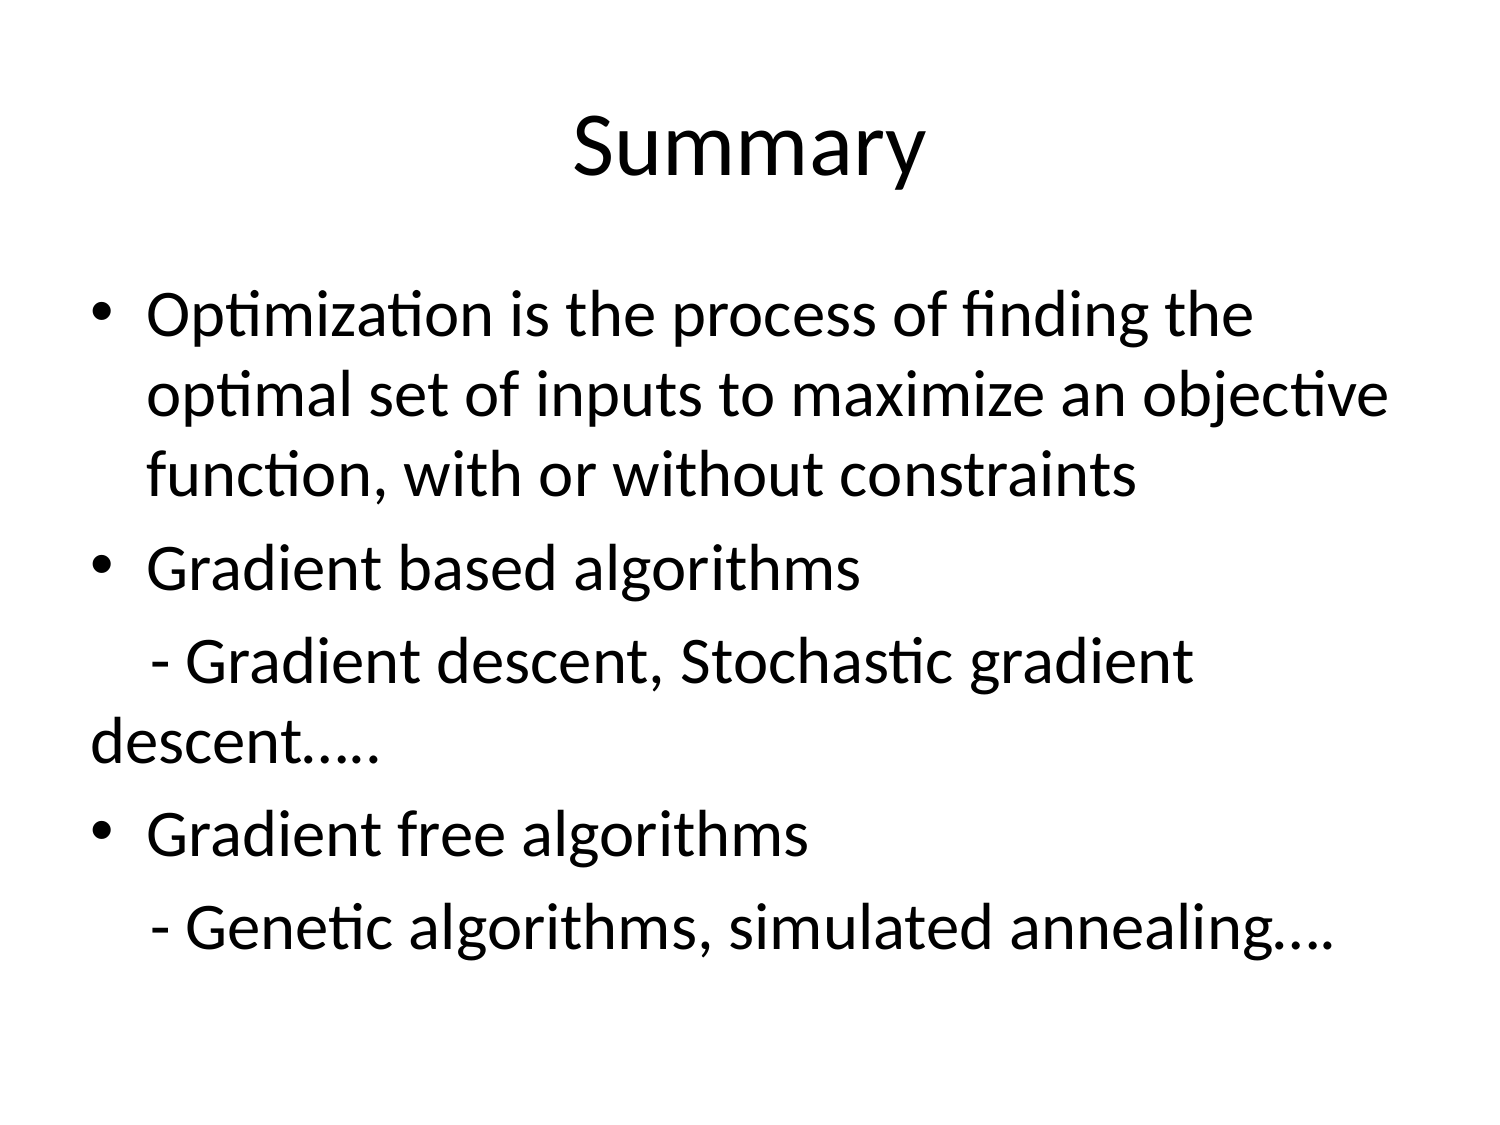

# Summary
Optimization is the process of finding the optimal set of inputs to maximize an objective function, with or without constraints
Gradient based algorithms
    - Gradient descent, Stochastic gradient descent…..
Gradient free algorithms
    - Genetic algorithms, simulated annealing….